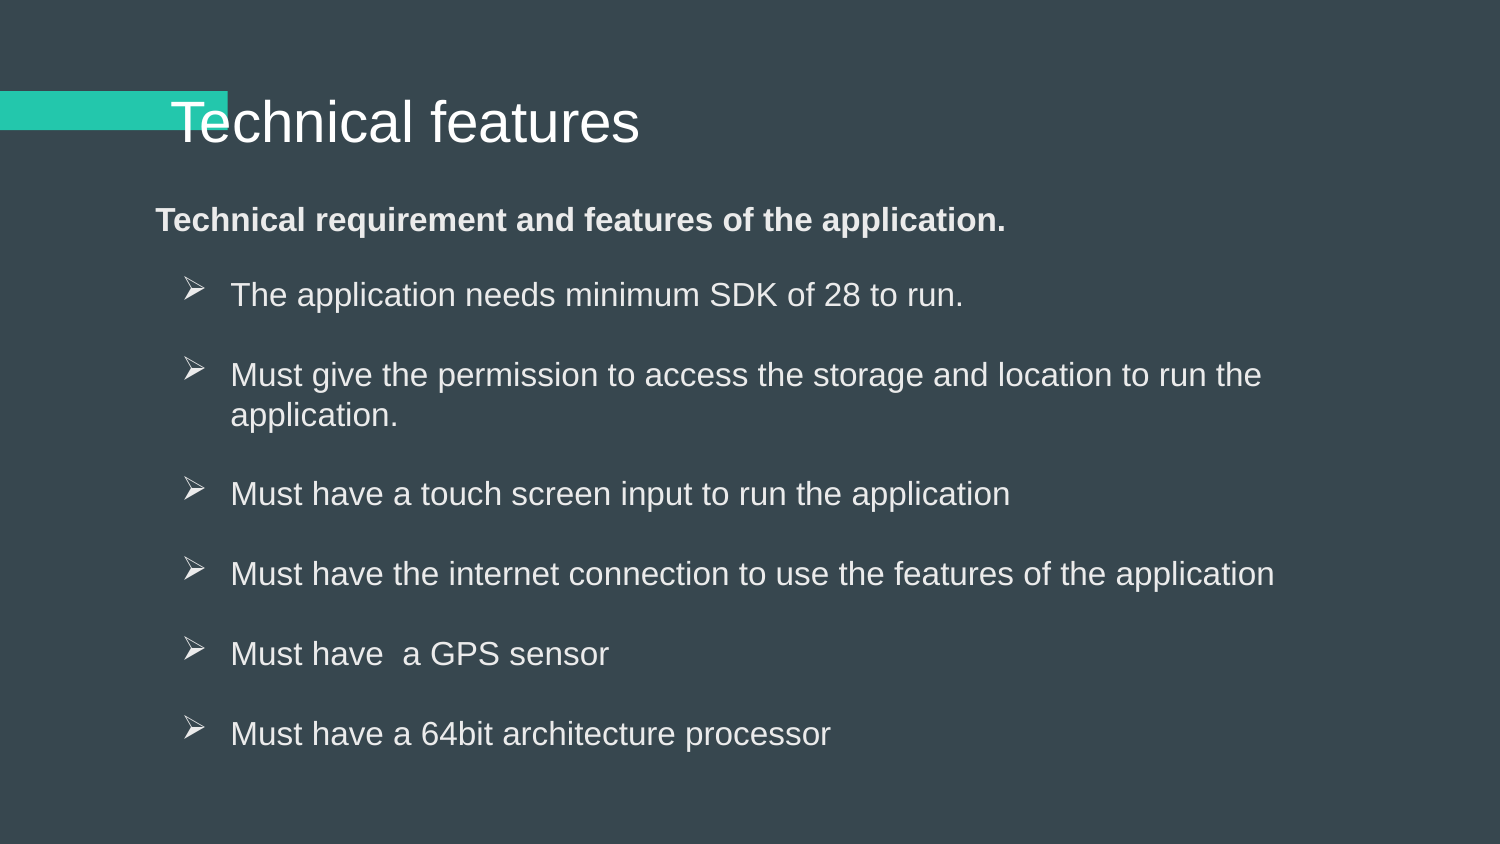

# Technical features
Technical requirement and features of the application.

The application needs minimum SDK of 28 to run.

Must give the permission to access the storage and location to run the application.

Must have a touch screen input to run the application

Must have the internet connection to use the features of the application

Must have  a GPS sensor

Must have a 64bit architecture processor